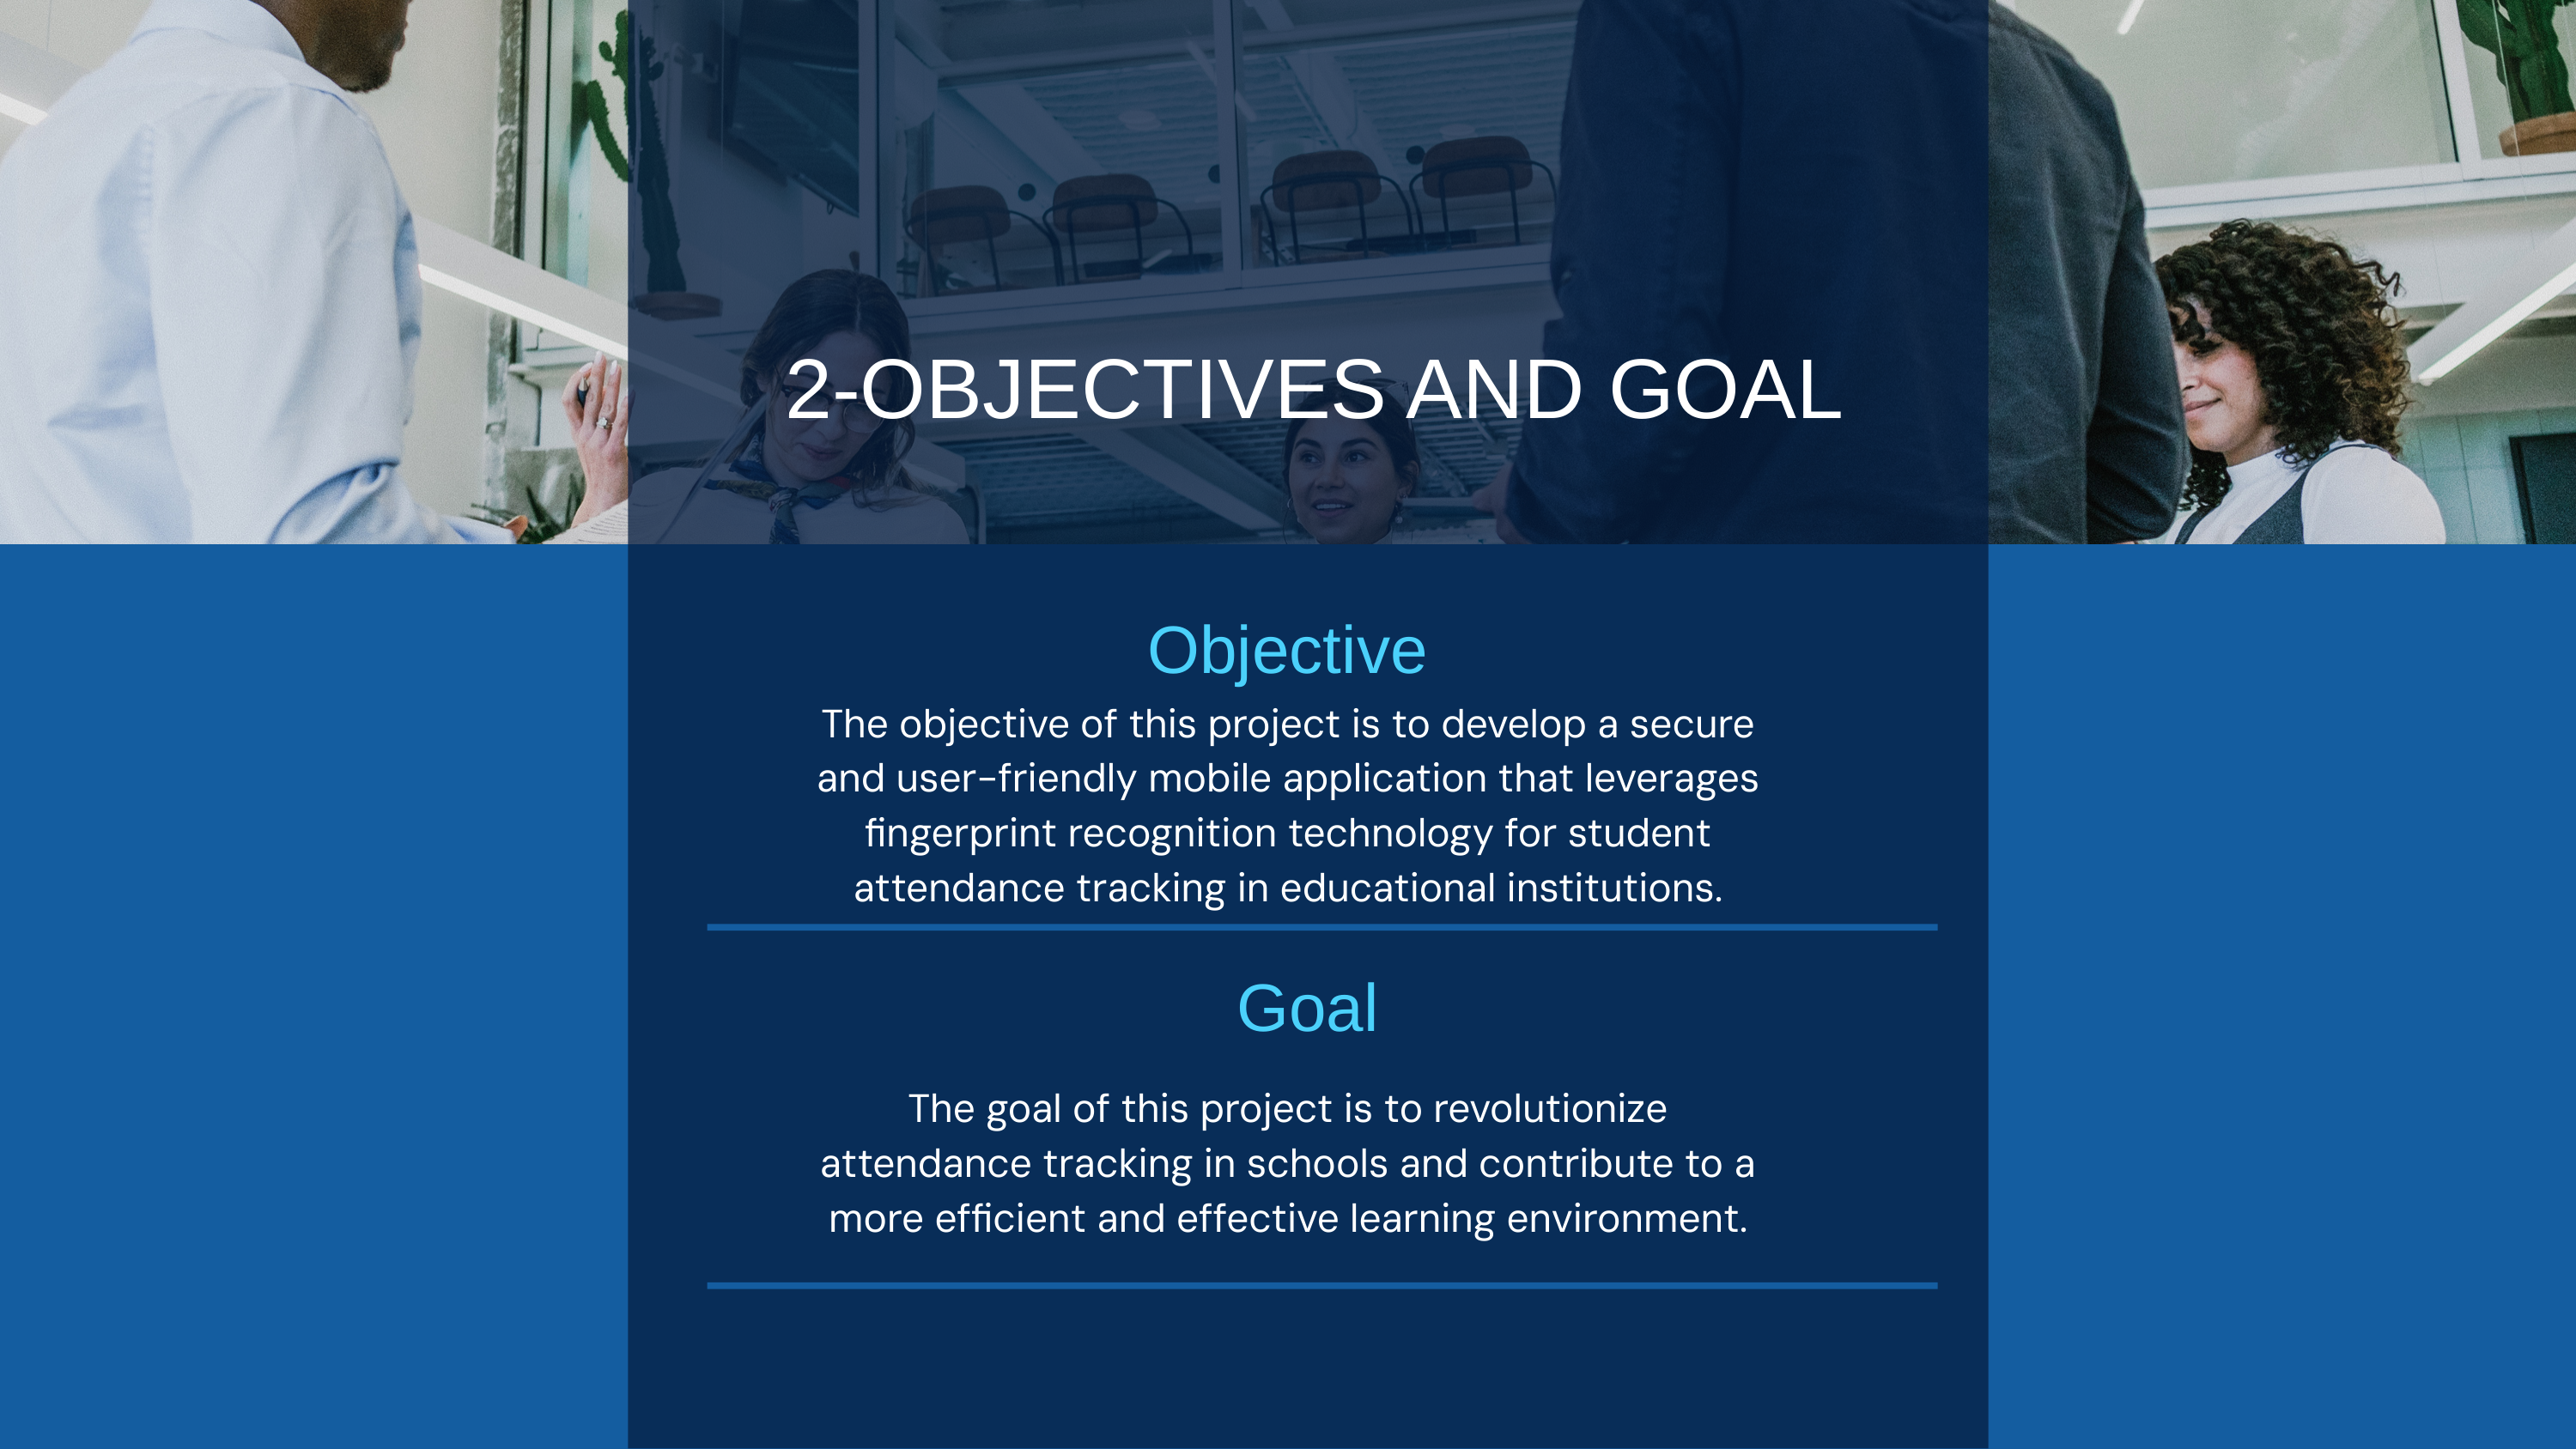

2-OBJECTIVES AND GOAL
Objective
The objective of this project is to develop a secure and user-friendly mobile application that leverages fingerprint recognition technology for student attendance tracking in educational institutions.

Goal
The goal of this project is to revolutionize attendance tracking in schools and contribute to a more efficient and effective learning environment.